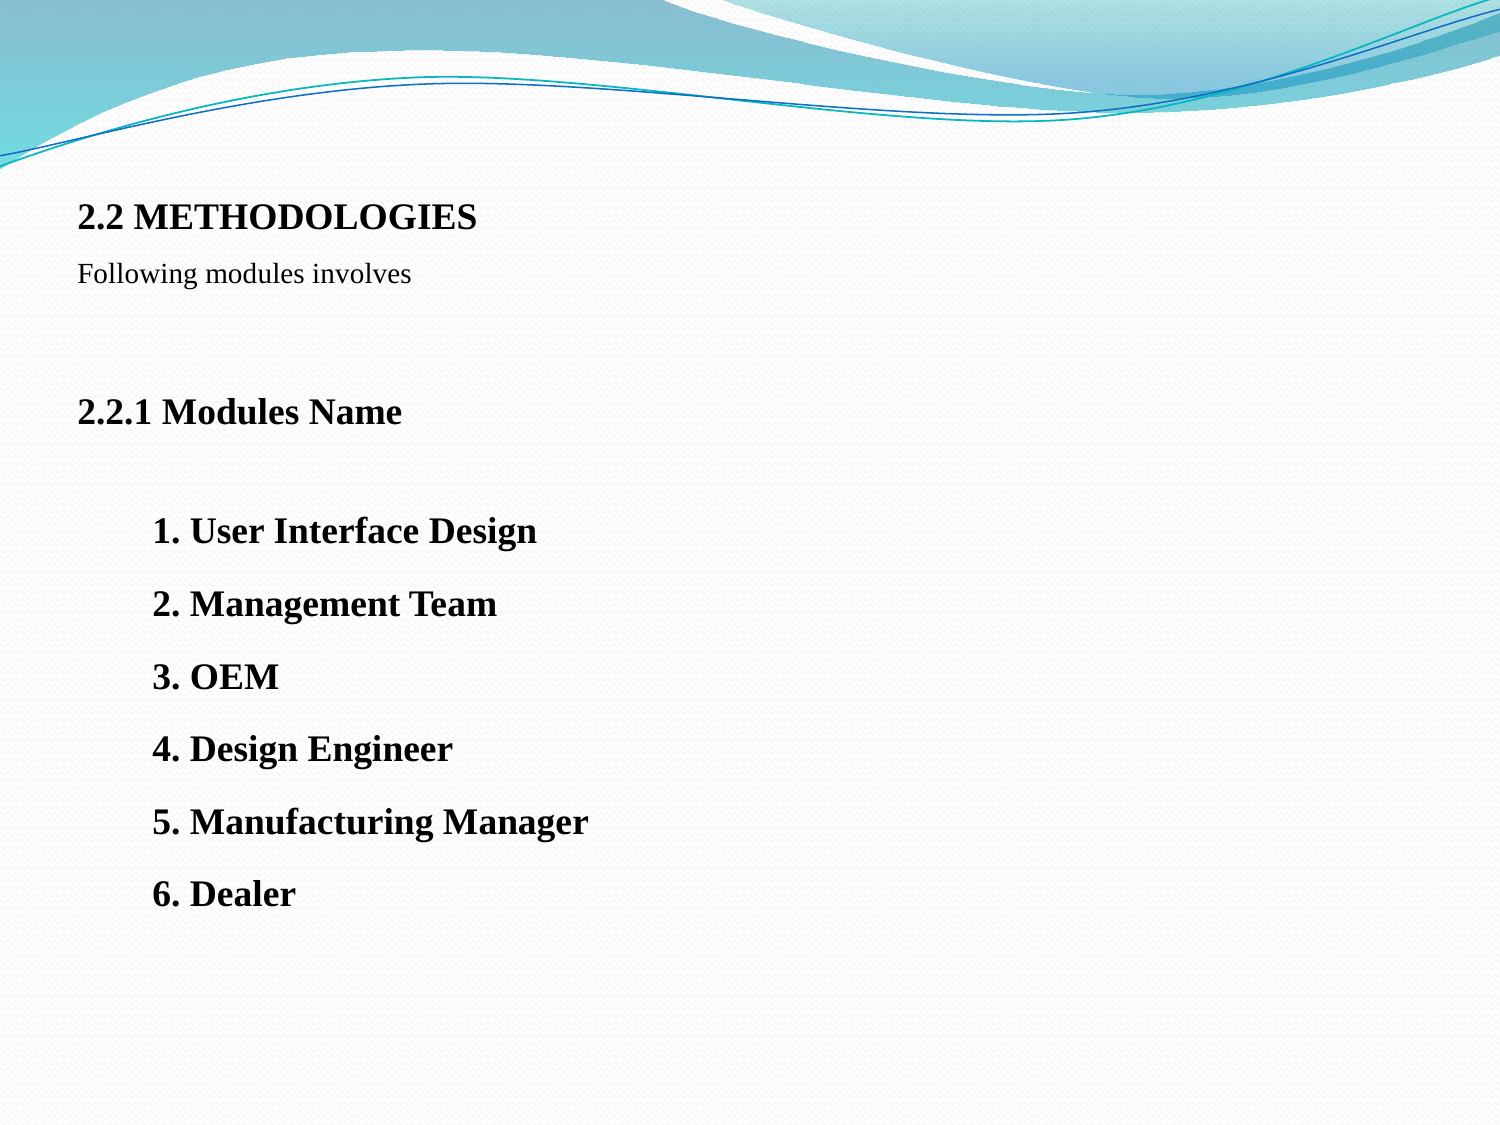

2.2 METHODOLOGIES
Following modules involves

2.2.1 Modules Name

1. User Interface Design
2. Management Team
3. OEM
4. Design Engineer
5. Manufacturing Manager
6. Dealer